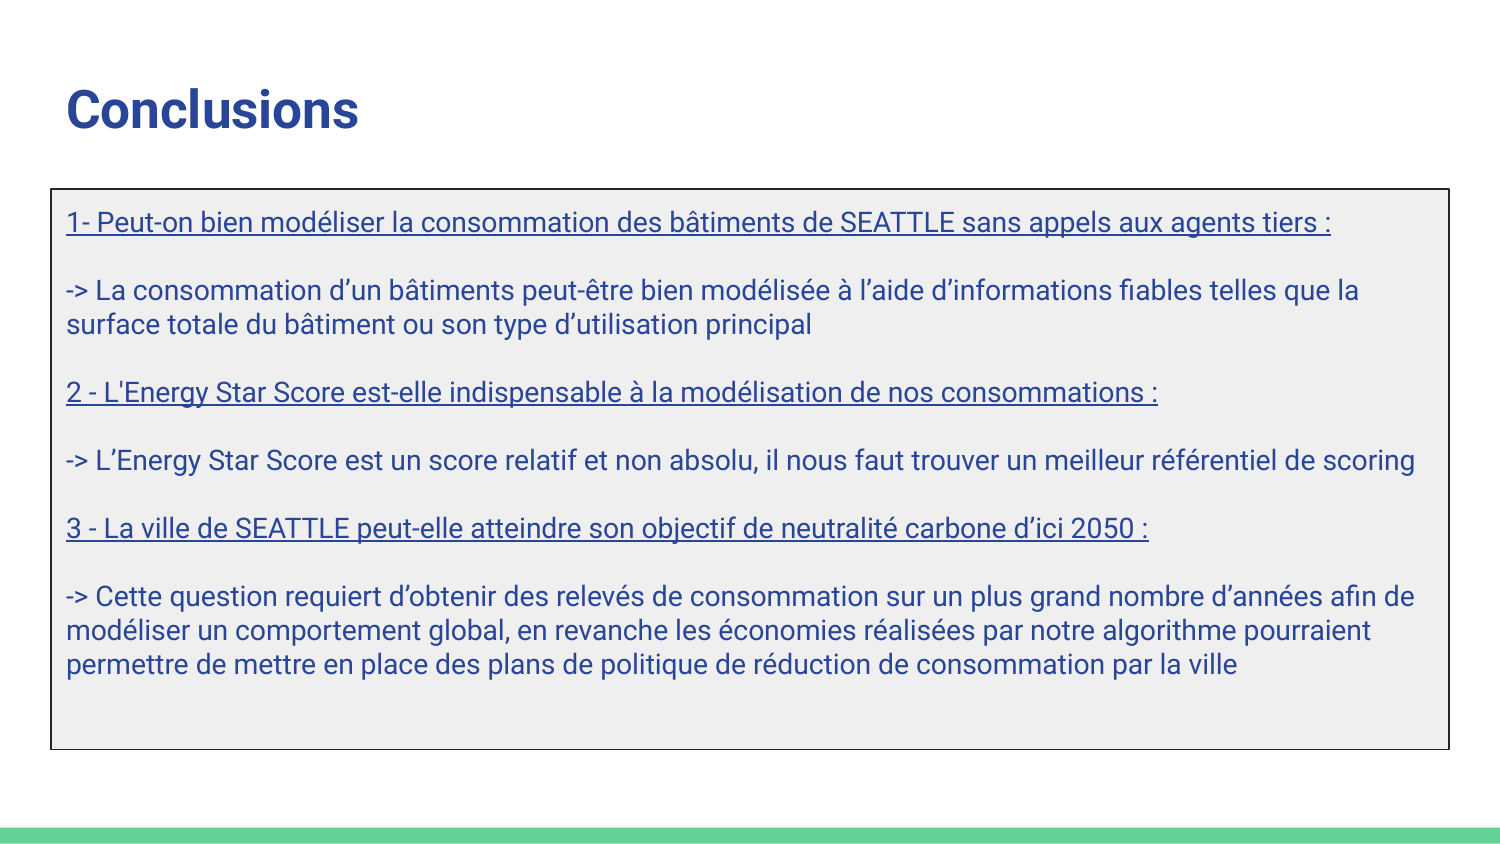

# Conclusions
1- Peut-on bien modéliser la consommation des bâtiments de SEATTLE sans appels aux agents tiers :

-> La consommation d’un bâtiments peut-être bien modélisée à l’aide d’informations fiables telles que la surface totale du bâtiment ou son type d’utilisation principal

2 - L'Energy Star Score est-elle indispensable à la modélisation de nos consommations :

-> L’Energy Star Score est un score relatif et non absolu, il nous faut trouver un meilleur référentiel de scoring

3 - La ville de SEATTLE peut-elle atteindre son objectif de neutralité carbone d’ici 2050 :

-> Cette question requiert d’obtenir des relevés de consommation sur un plus grand nombre d’années afin de modéliser un comportement global, en revanche les économies réalisées par notre algorithme pourraient permettre de mettre en place des plans de politique de réduction de consommation par la ville